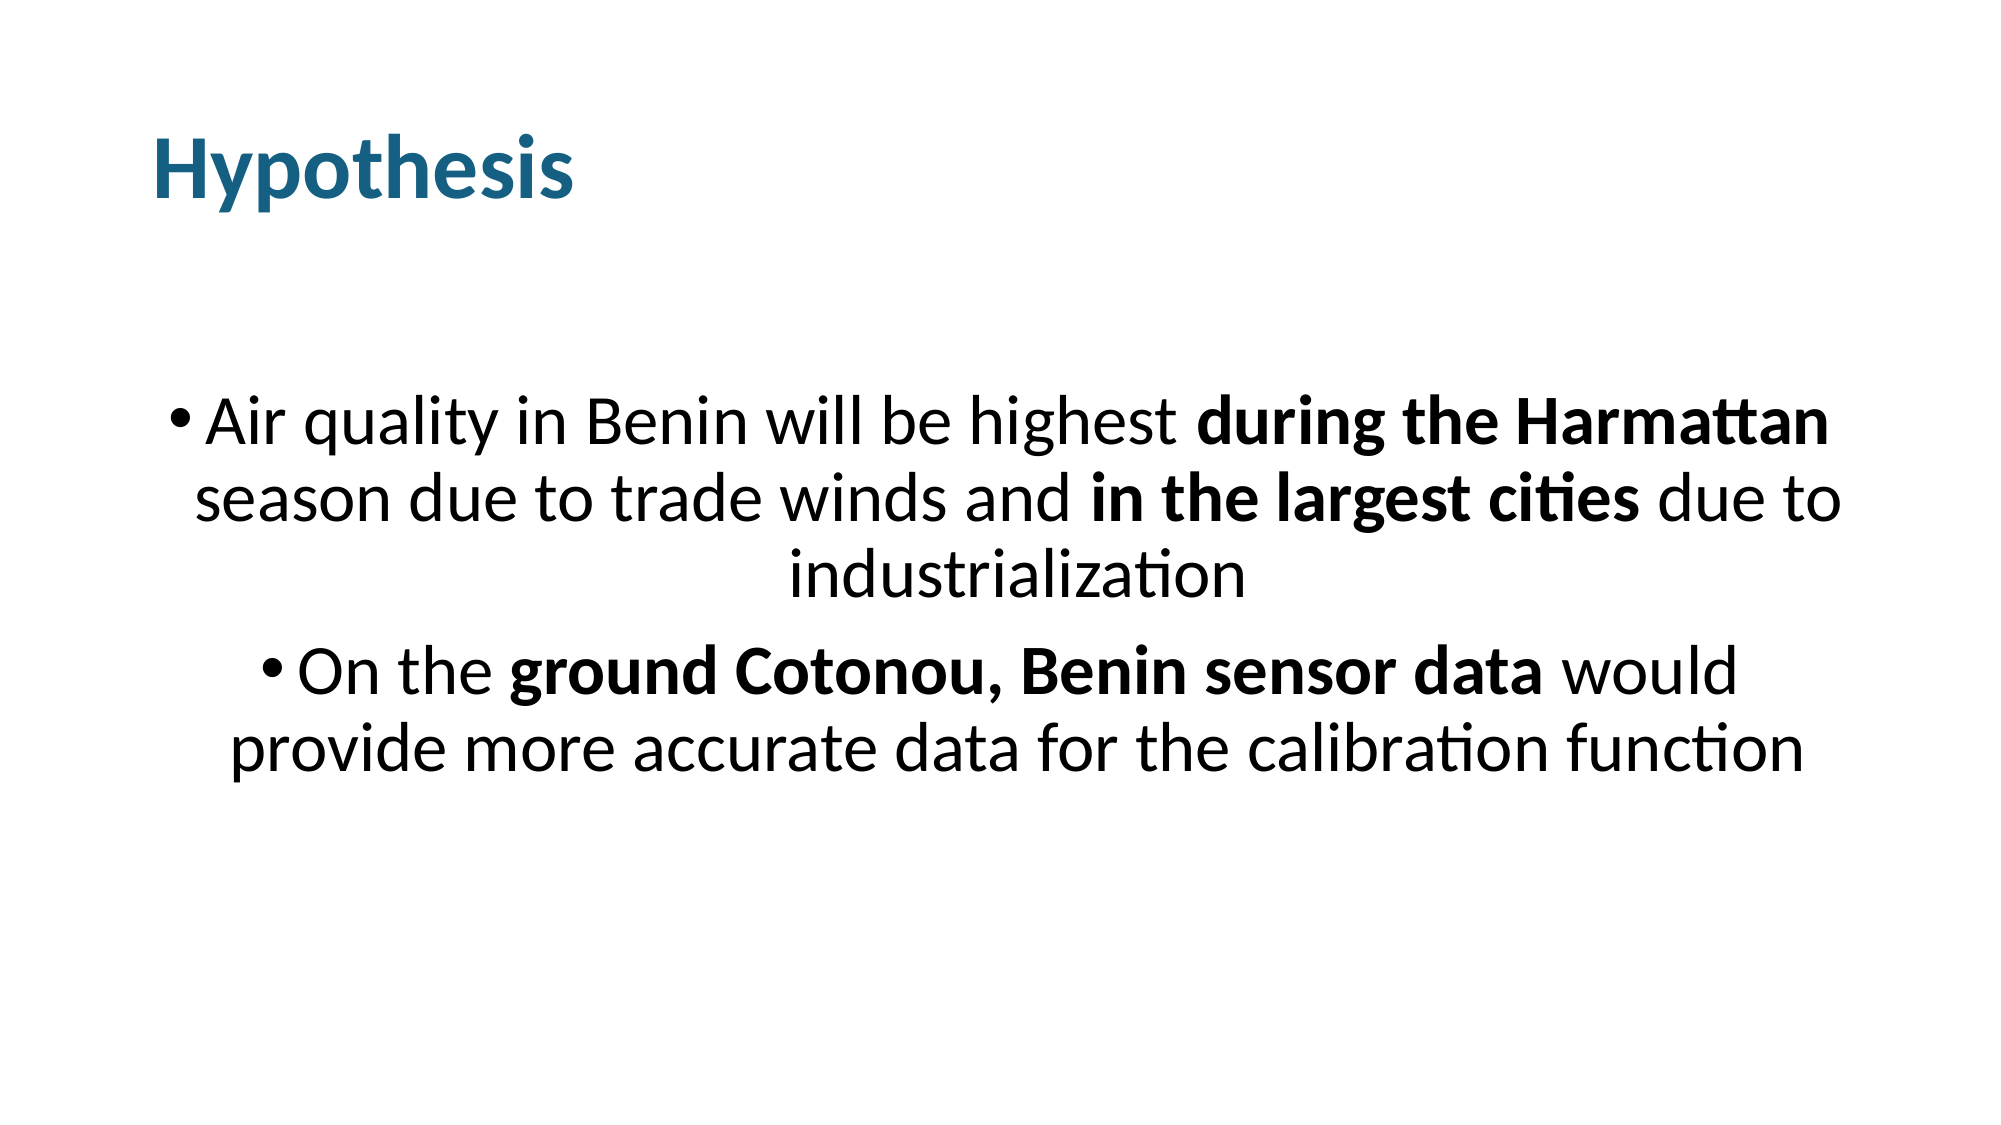

# Hypothesis
Air quality in Benin will be highest during the Harmattan season due to trade winds and in the largest cities due to industrialization
On the ground Cotonou, Benin sensor data would provide more accurate data for the calibration function